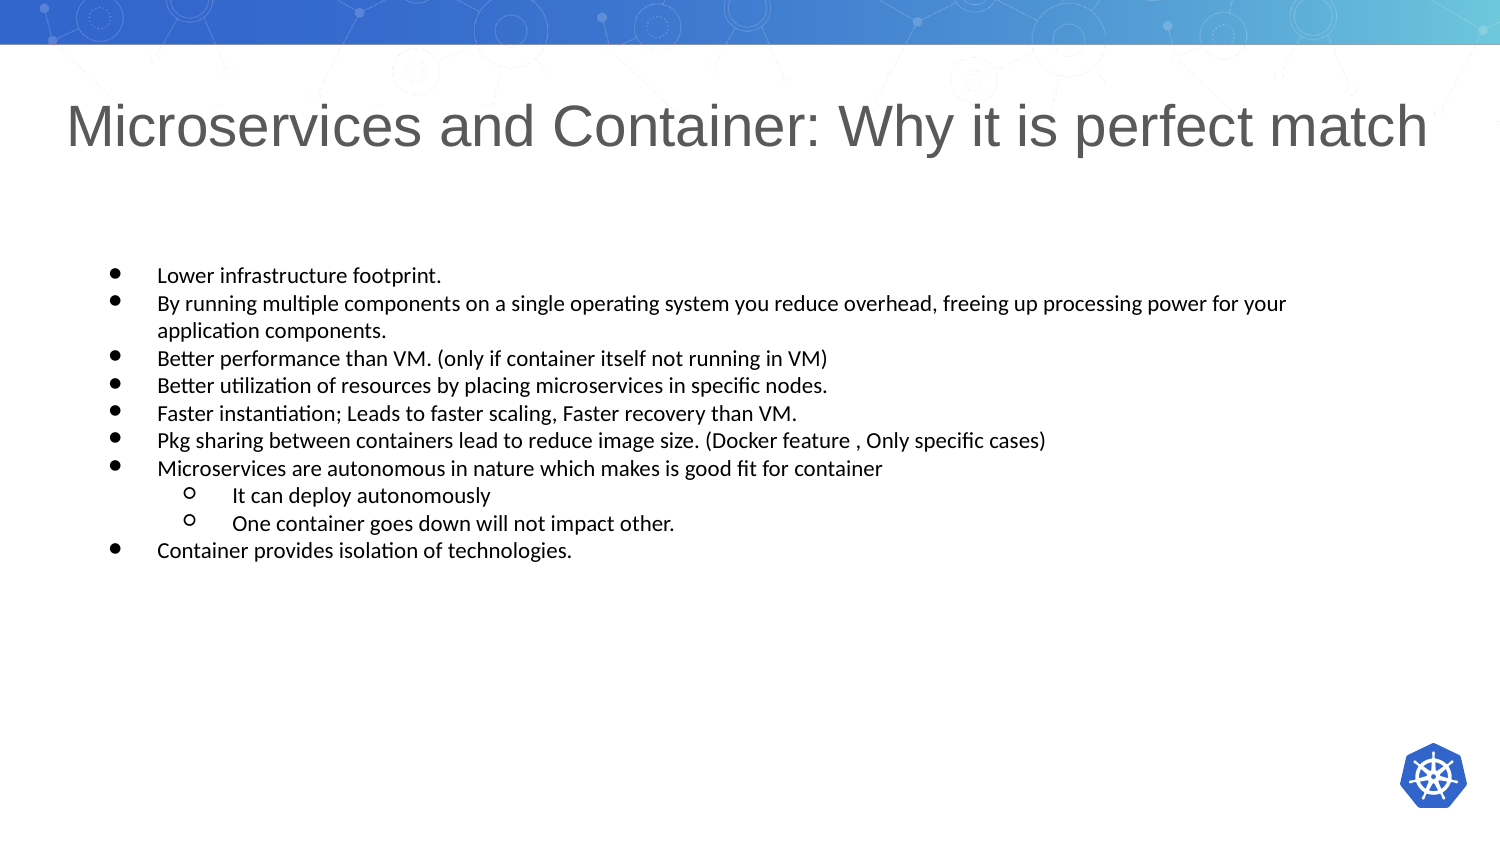

# Microservices and Container: Why it is perfect match
Lower infrastructure footprint.
By running multiple components on a single operating system you reduce overhead, freeing up processing power for your application components.
Better performance than VM. (only if container itself not running in VM)
Better utilization of resources by placing microservices in specific nodes.
Faster instantiation; Leads to faster scaling, Faster recovery than VM.
Pkg sharing between containers lead to reduce image size. (Docker feature , Only specific cases)
Microservices are autonomous in nature which makes is good fit for container
It can deploy autonomously
One container goes down will not impact other.
Container provides isolation of technologies.